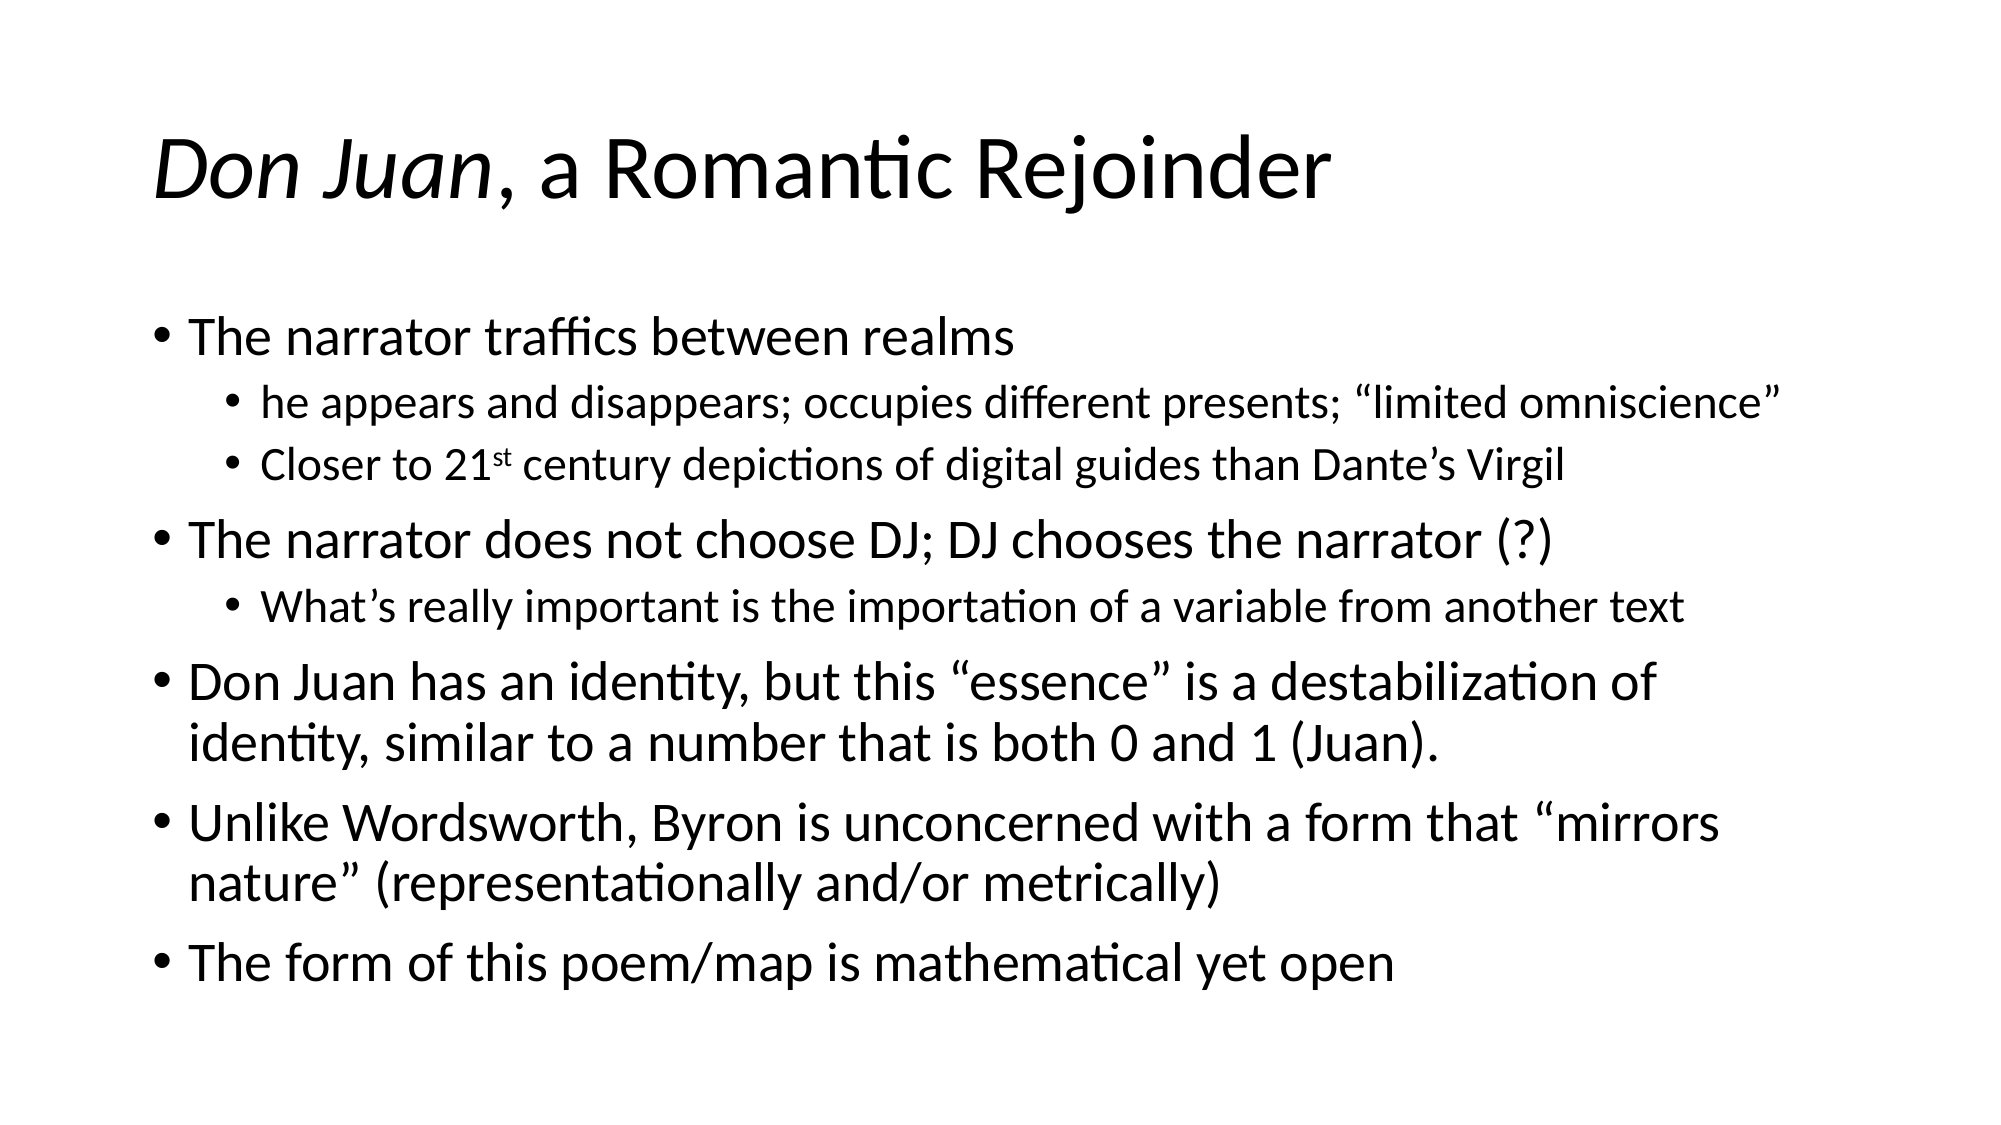

# Don Juan, a Romantic Rejoinder
The narrator traffics between realms
he appears and disappears; occupies different presents; “limited omniscience”
Closer to 21st century depictions of digital guides than Dante’s Virgil
The narrator does not choose DJ; DJ chooses the narrator (?)
What’s really important is the importation of a variable from another text
Don Juan has an identity, but this “essence” is a destabilization of identity, similar to a number that is both 0 and 1 (Juan).
Unlike Wordsworth, Byron is unconcerned with a form that “mirrors nature” (representationally and/or metrically)
The form of this poem/map is mathematical yet open